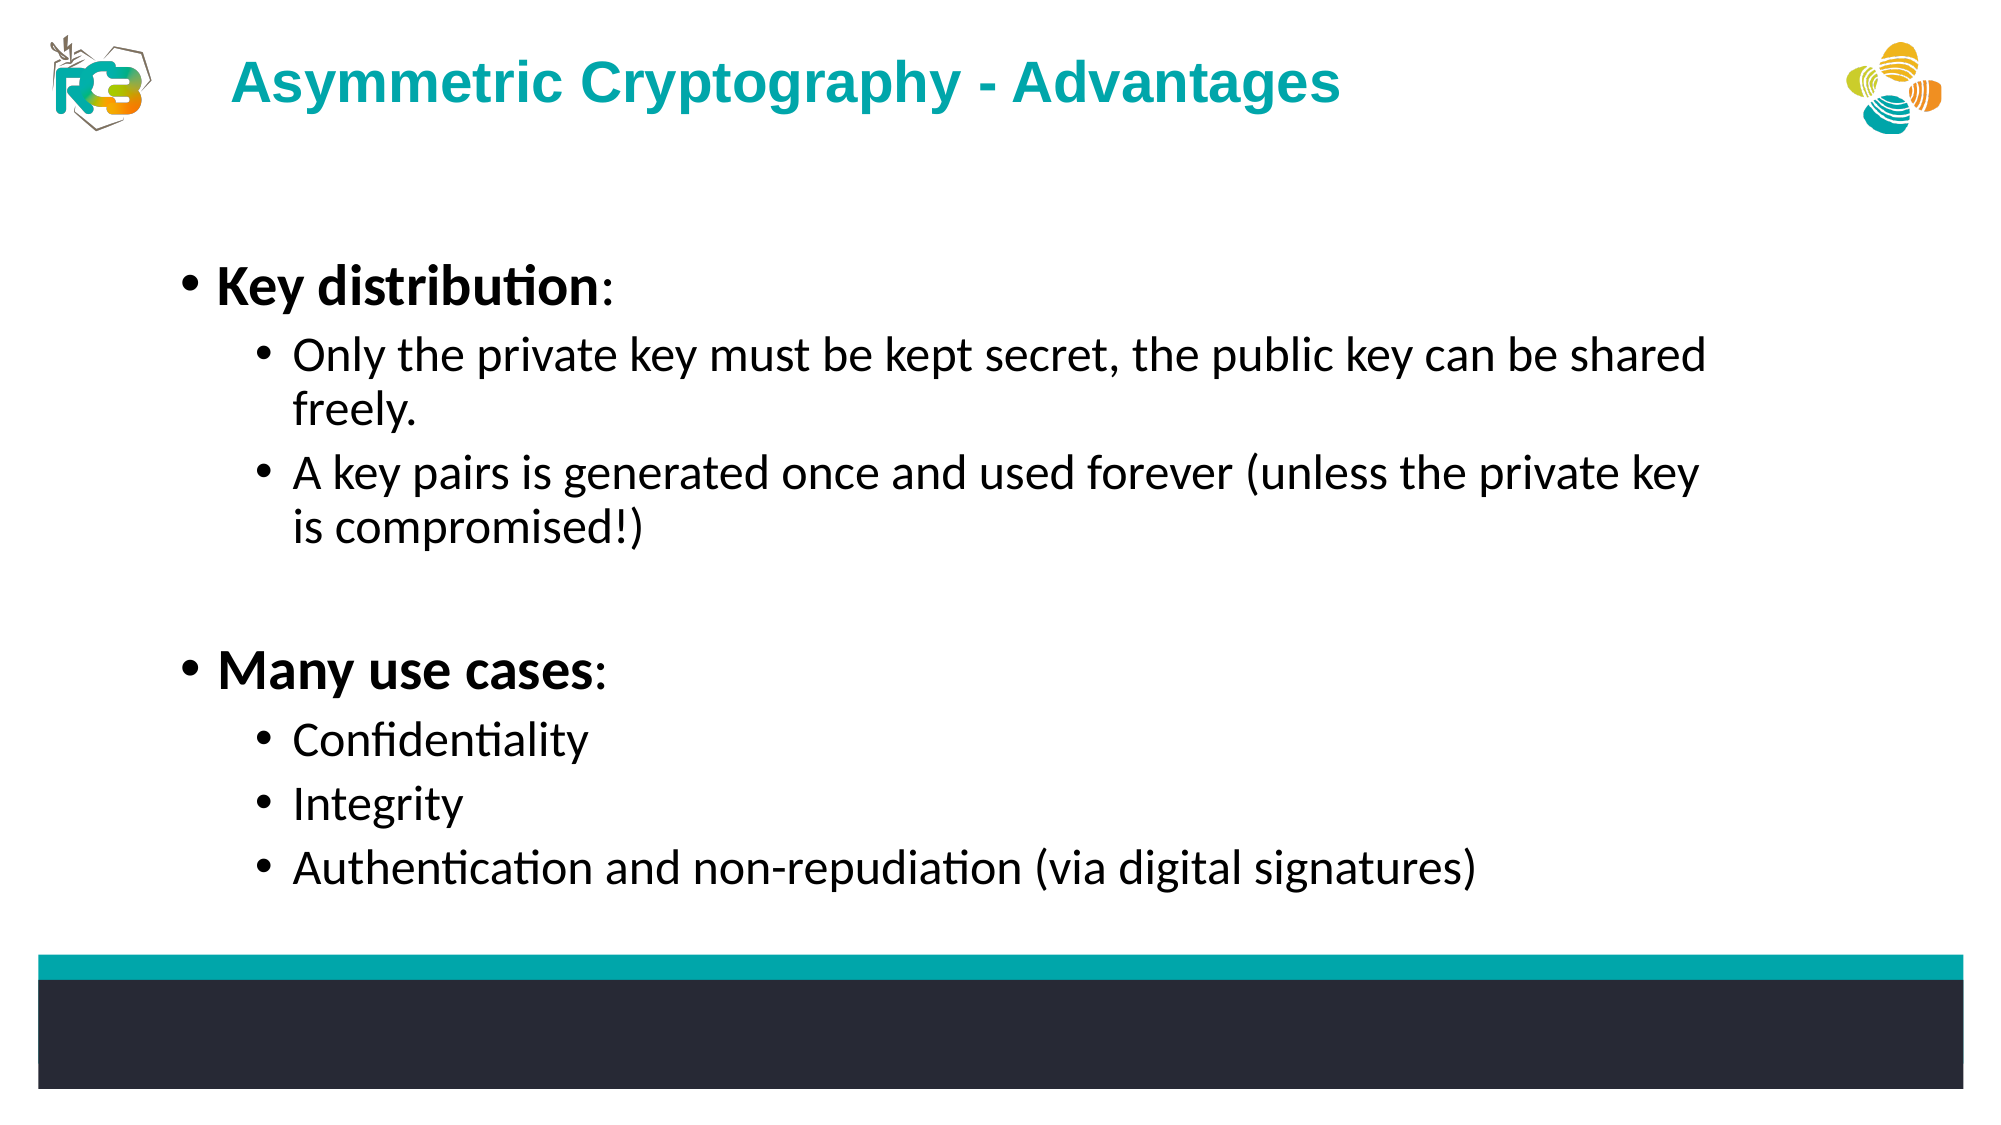

Asymmetric Cryptography - Advantages
Key distribution:
Only the private key must be kept secret, the public key can be shared freely.
A key pairs is generated once and used forever (unless the private key is compromised!)

Many use cases:
Confidentiality
Integrity
Authentication and non-repudiation (via digital signatures)